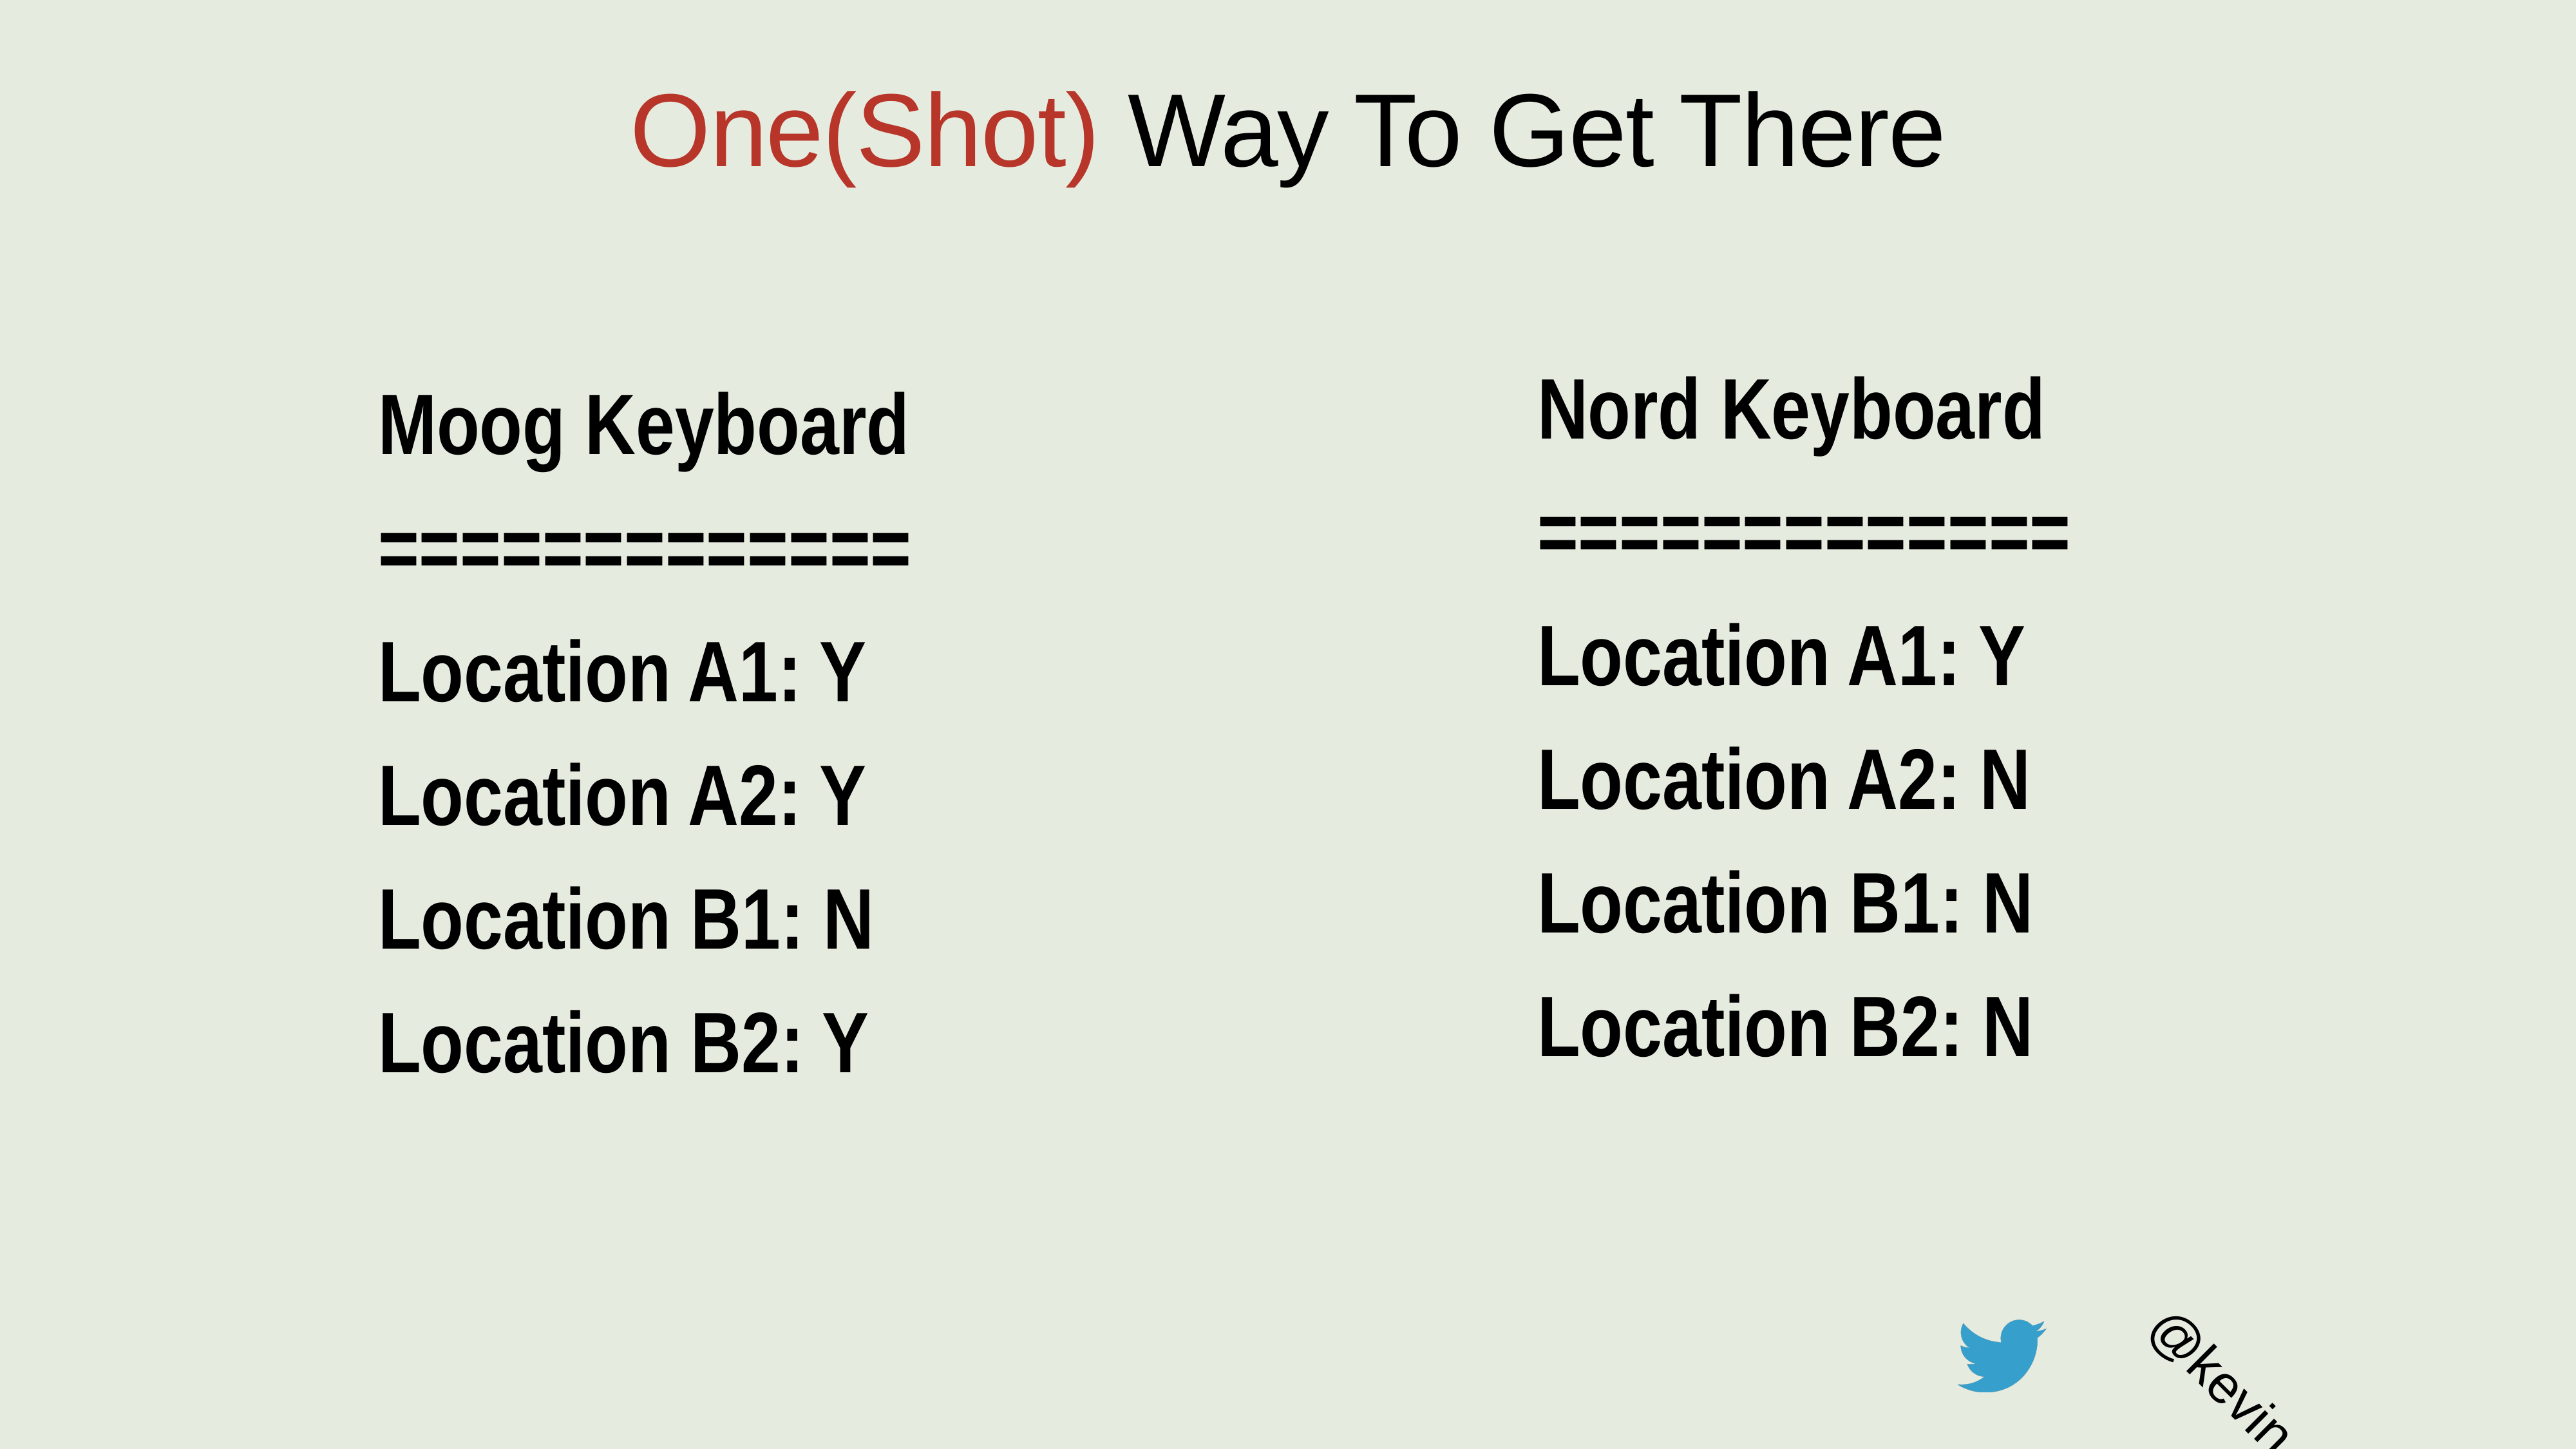

# One(Shot) Way To Get There
Moog Keyboard
=============
Location A1: Y
Location A2: Y
Location B1: N
Location B2: Y
Nord Keyboard
=============
Location A1: Y
Location A2: N
Location B1: N
Location B2: N